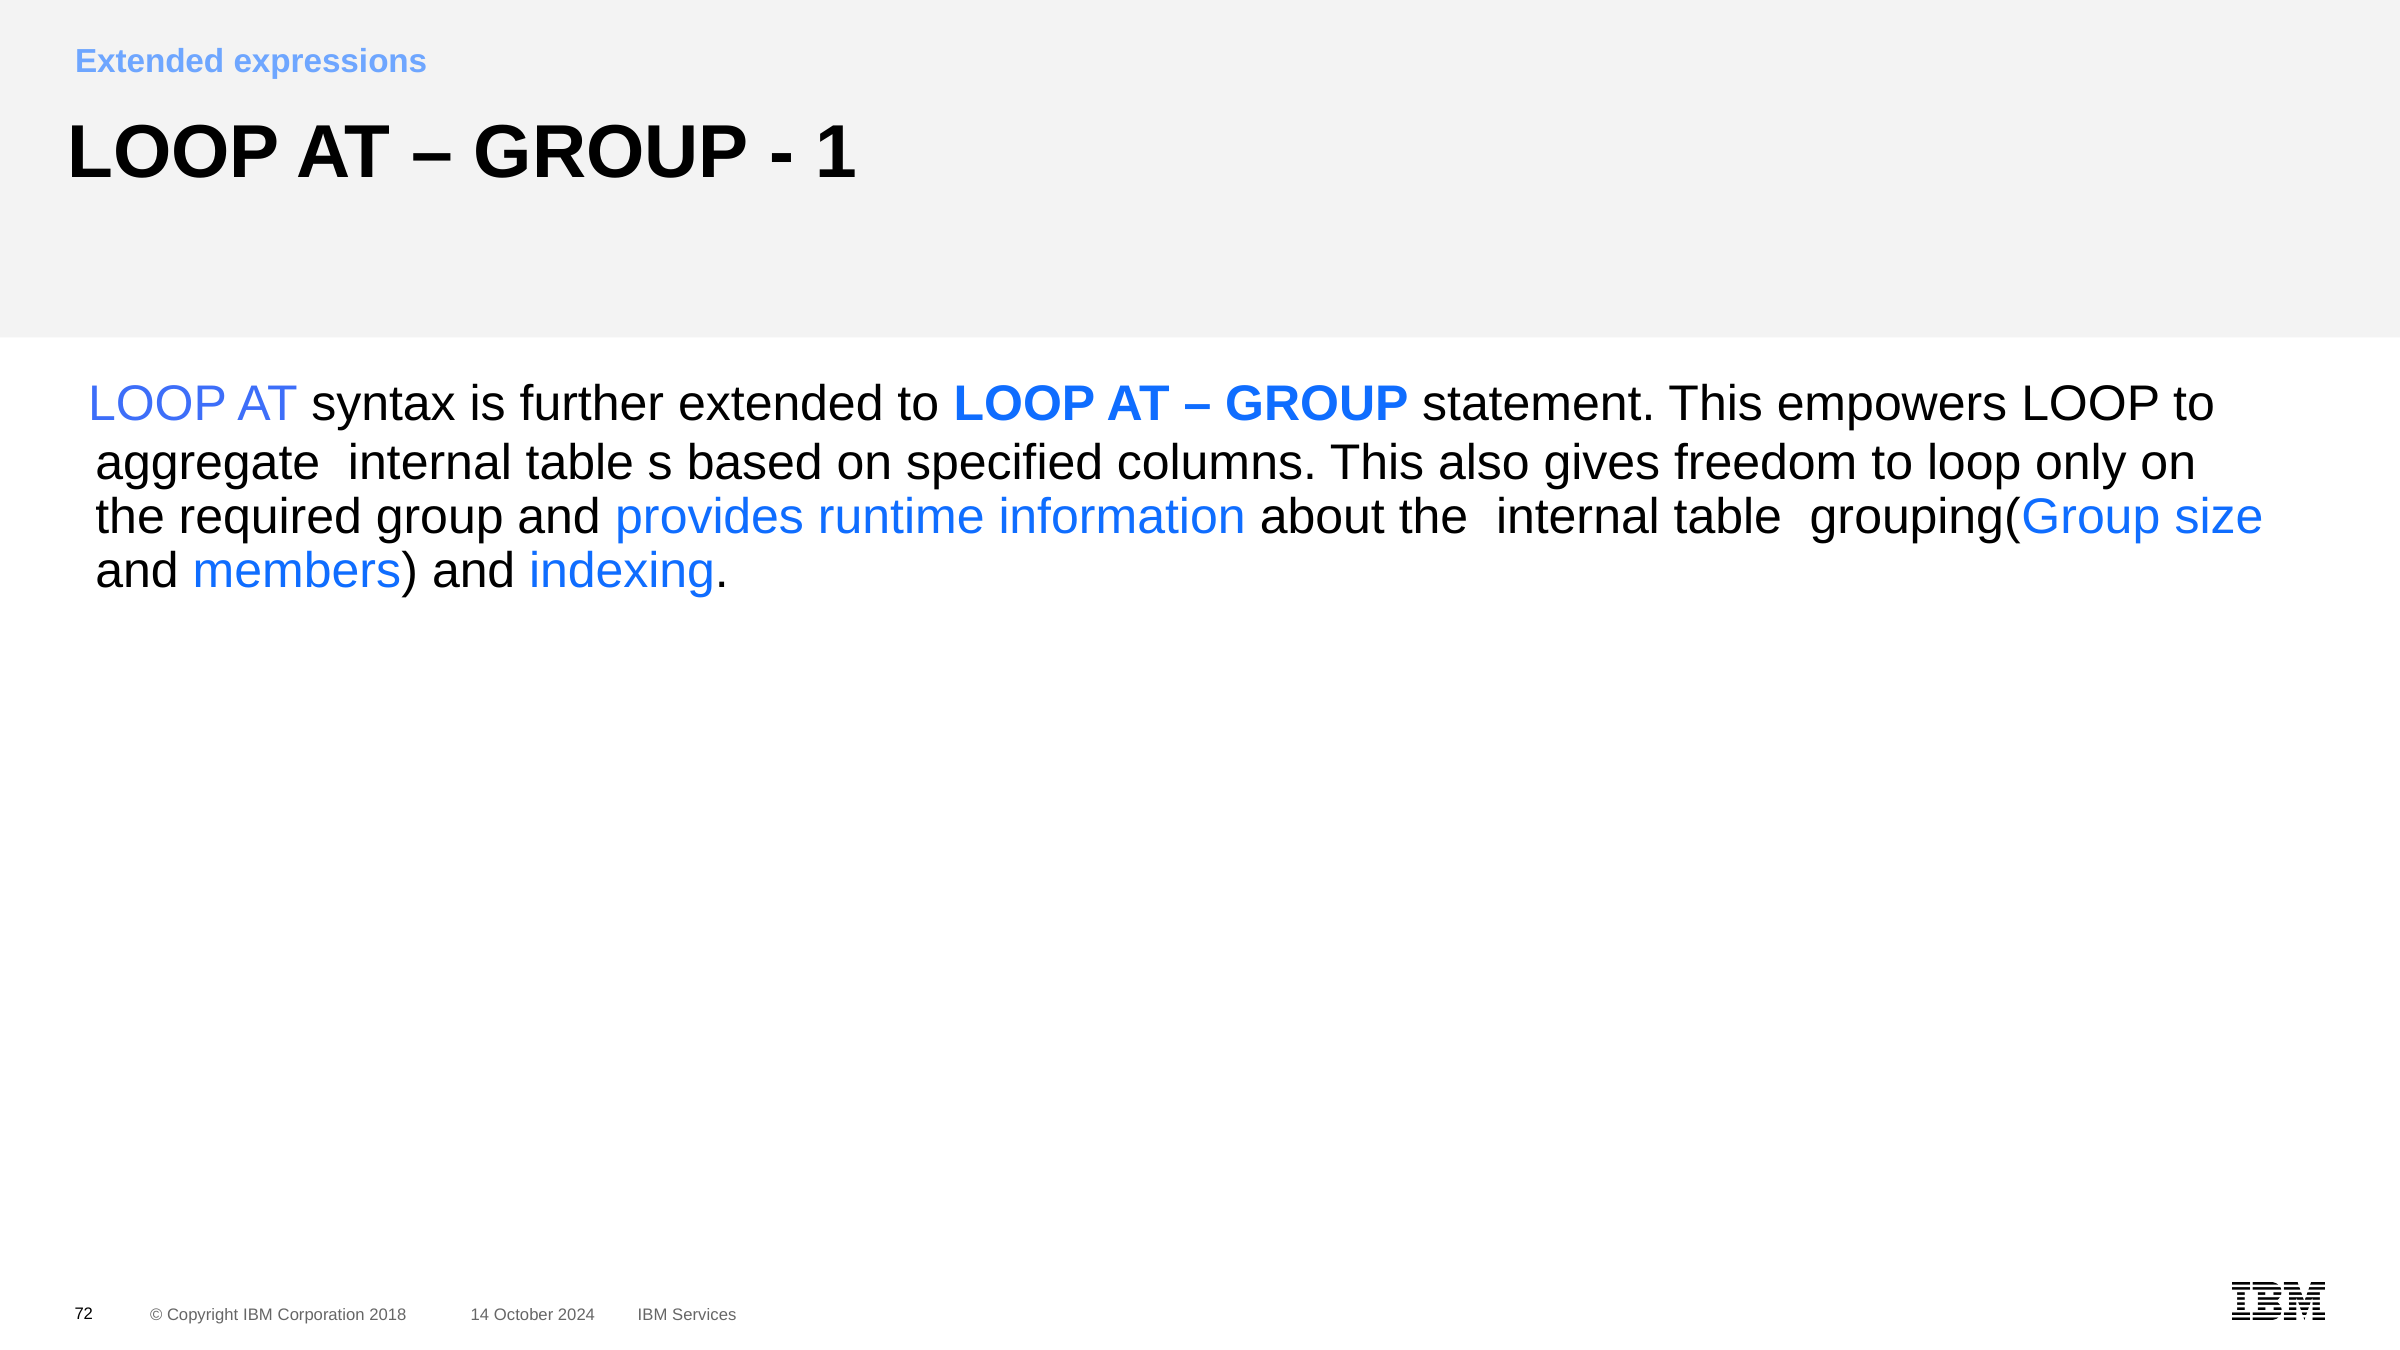

Extended expressions

# LOOP AT – GROUP - 1 LOOP AT syntax is further extended to LOOP AT – GROUP statement. This empowers LOOP to aggregate  internal table s based on specified columns. This also gives freedom to loop only on the required group and provides runtime information about the  internal table  grouping(Group size and members) and indexing.